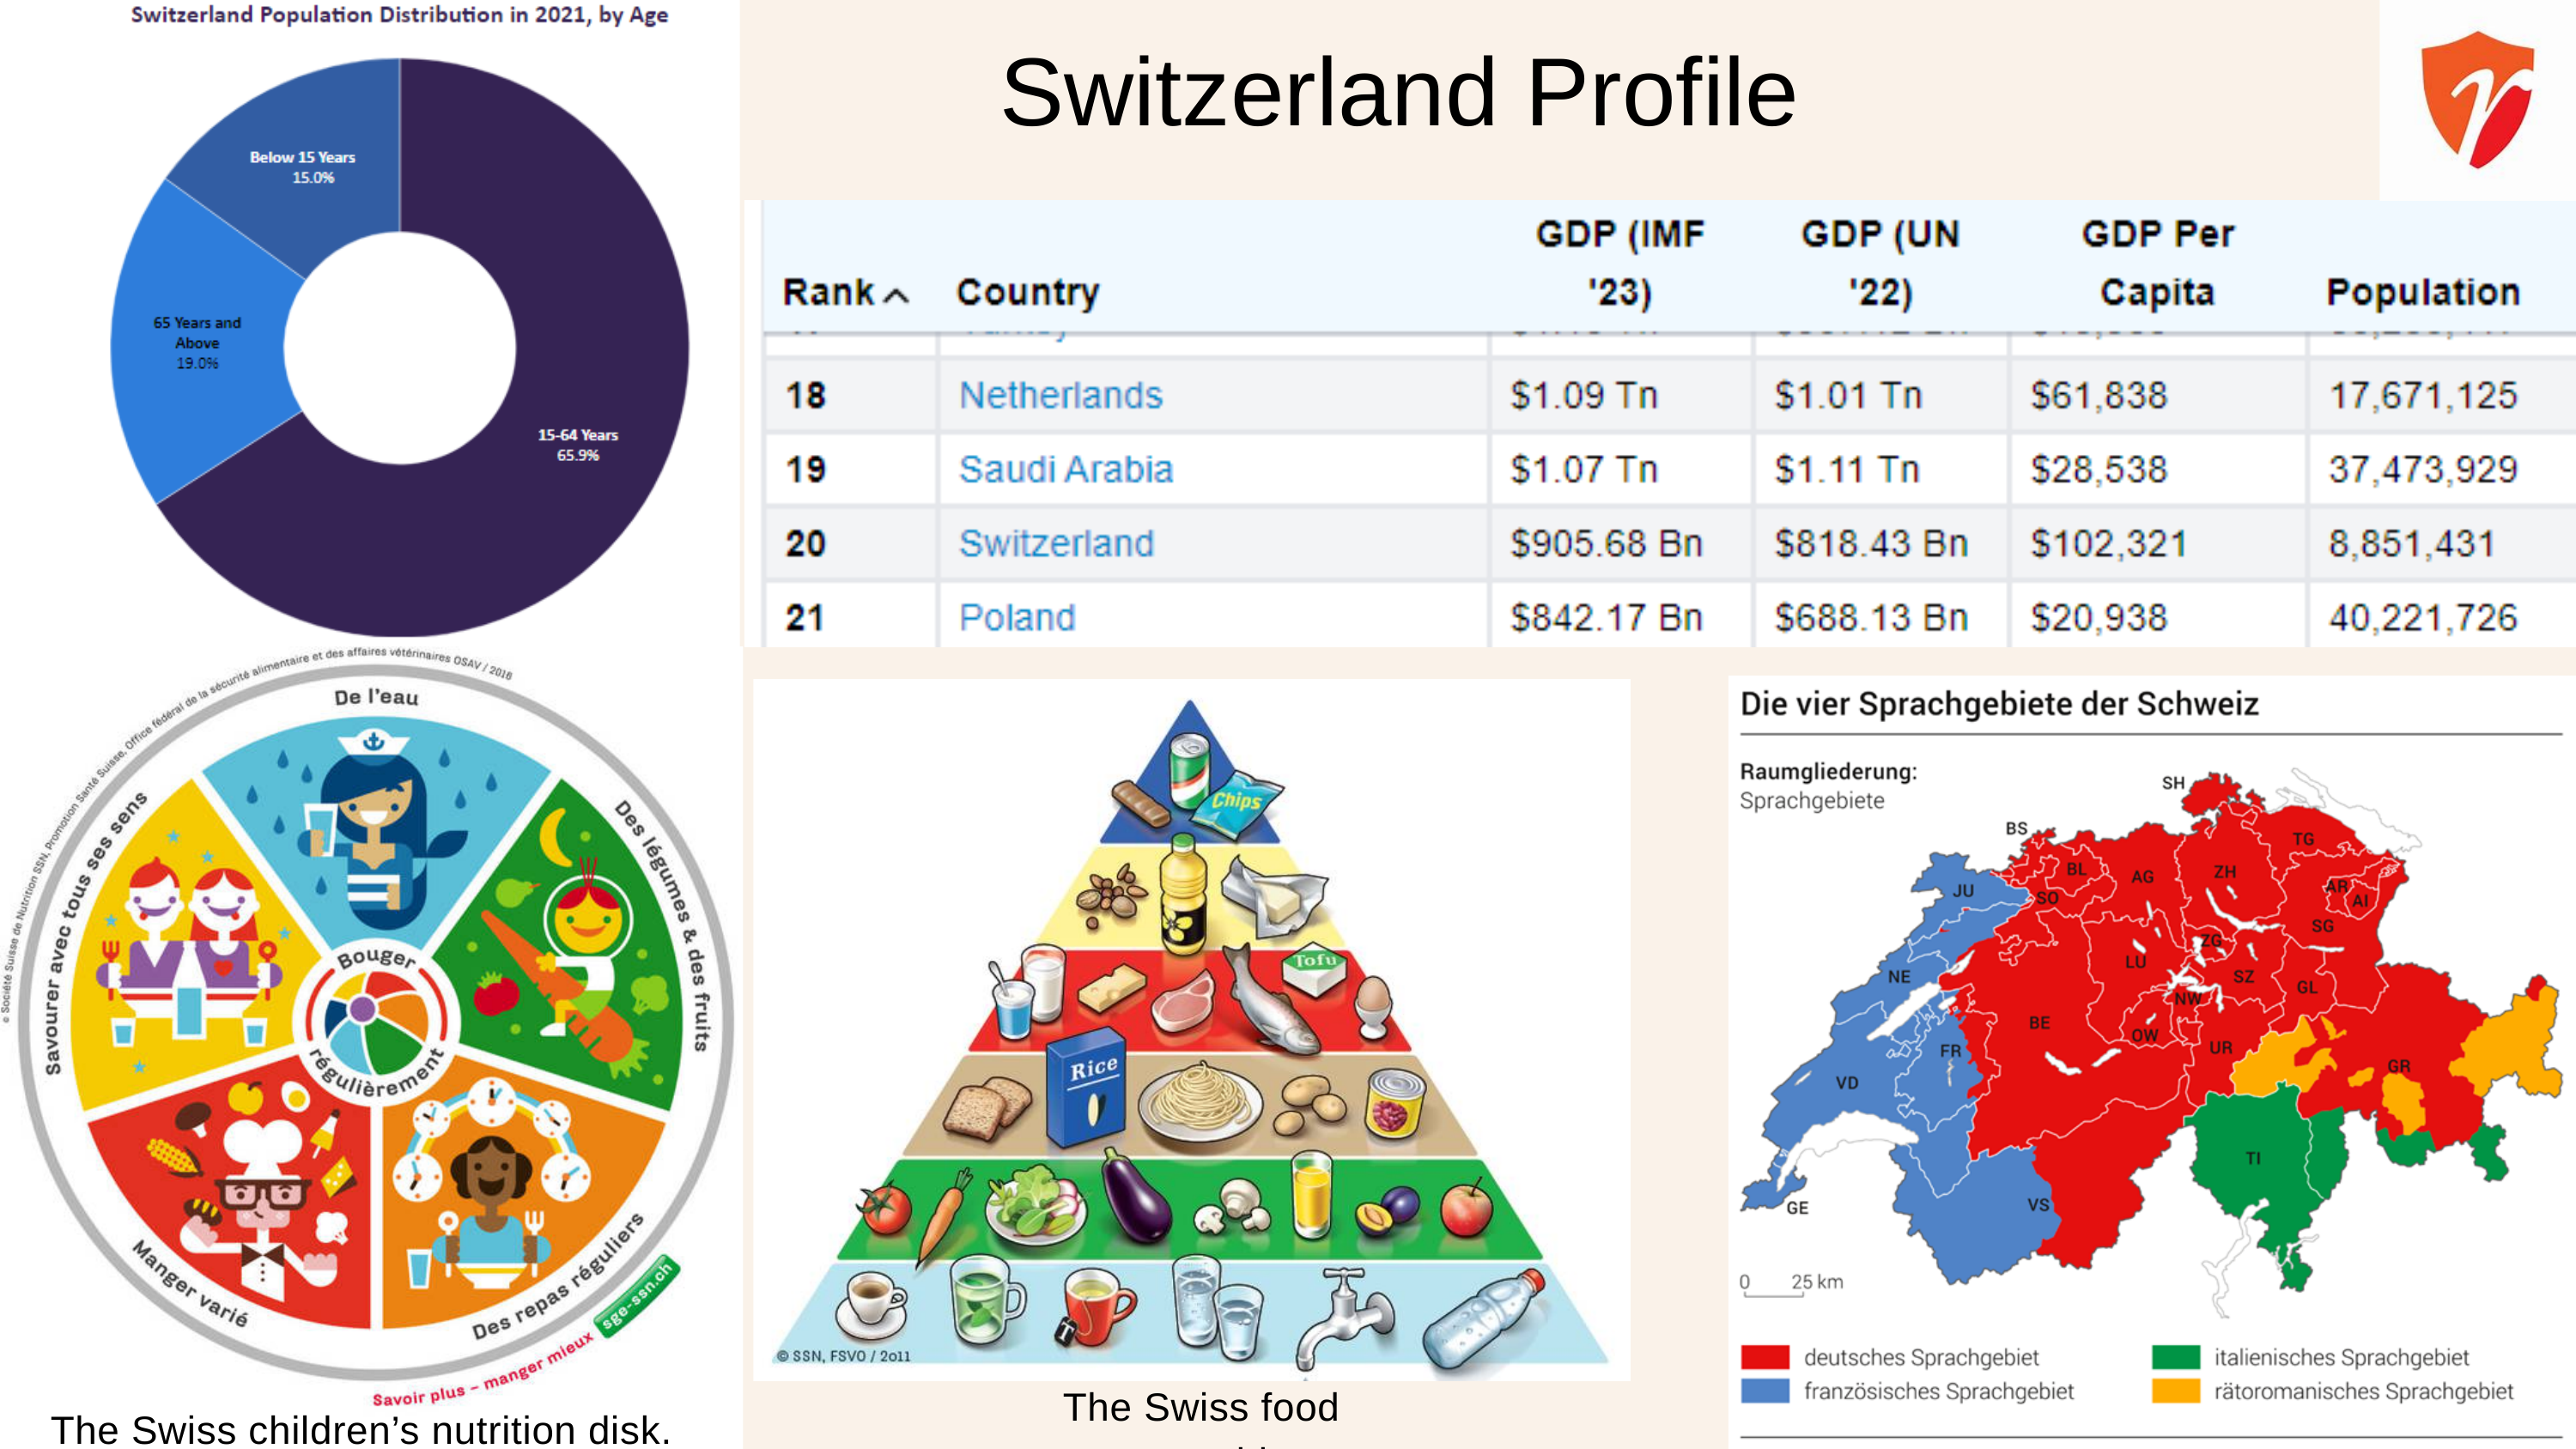

Switzerland Profile

The Swiss food pyramid.
The Swiss children’s nutrition disk.